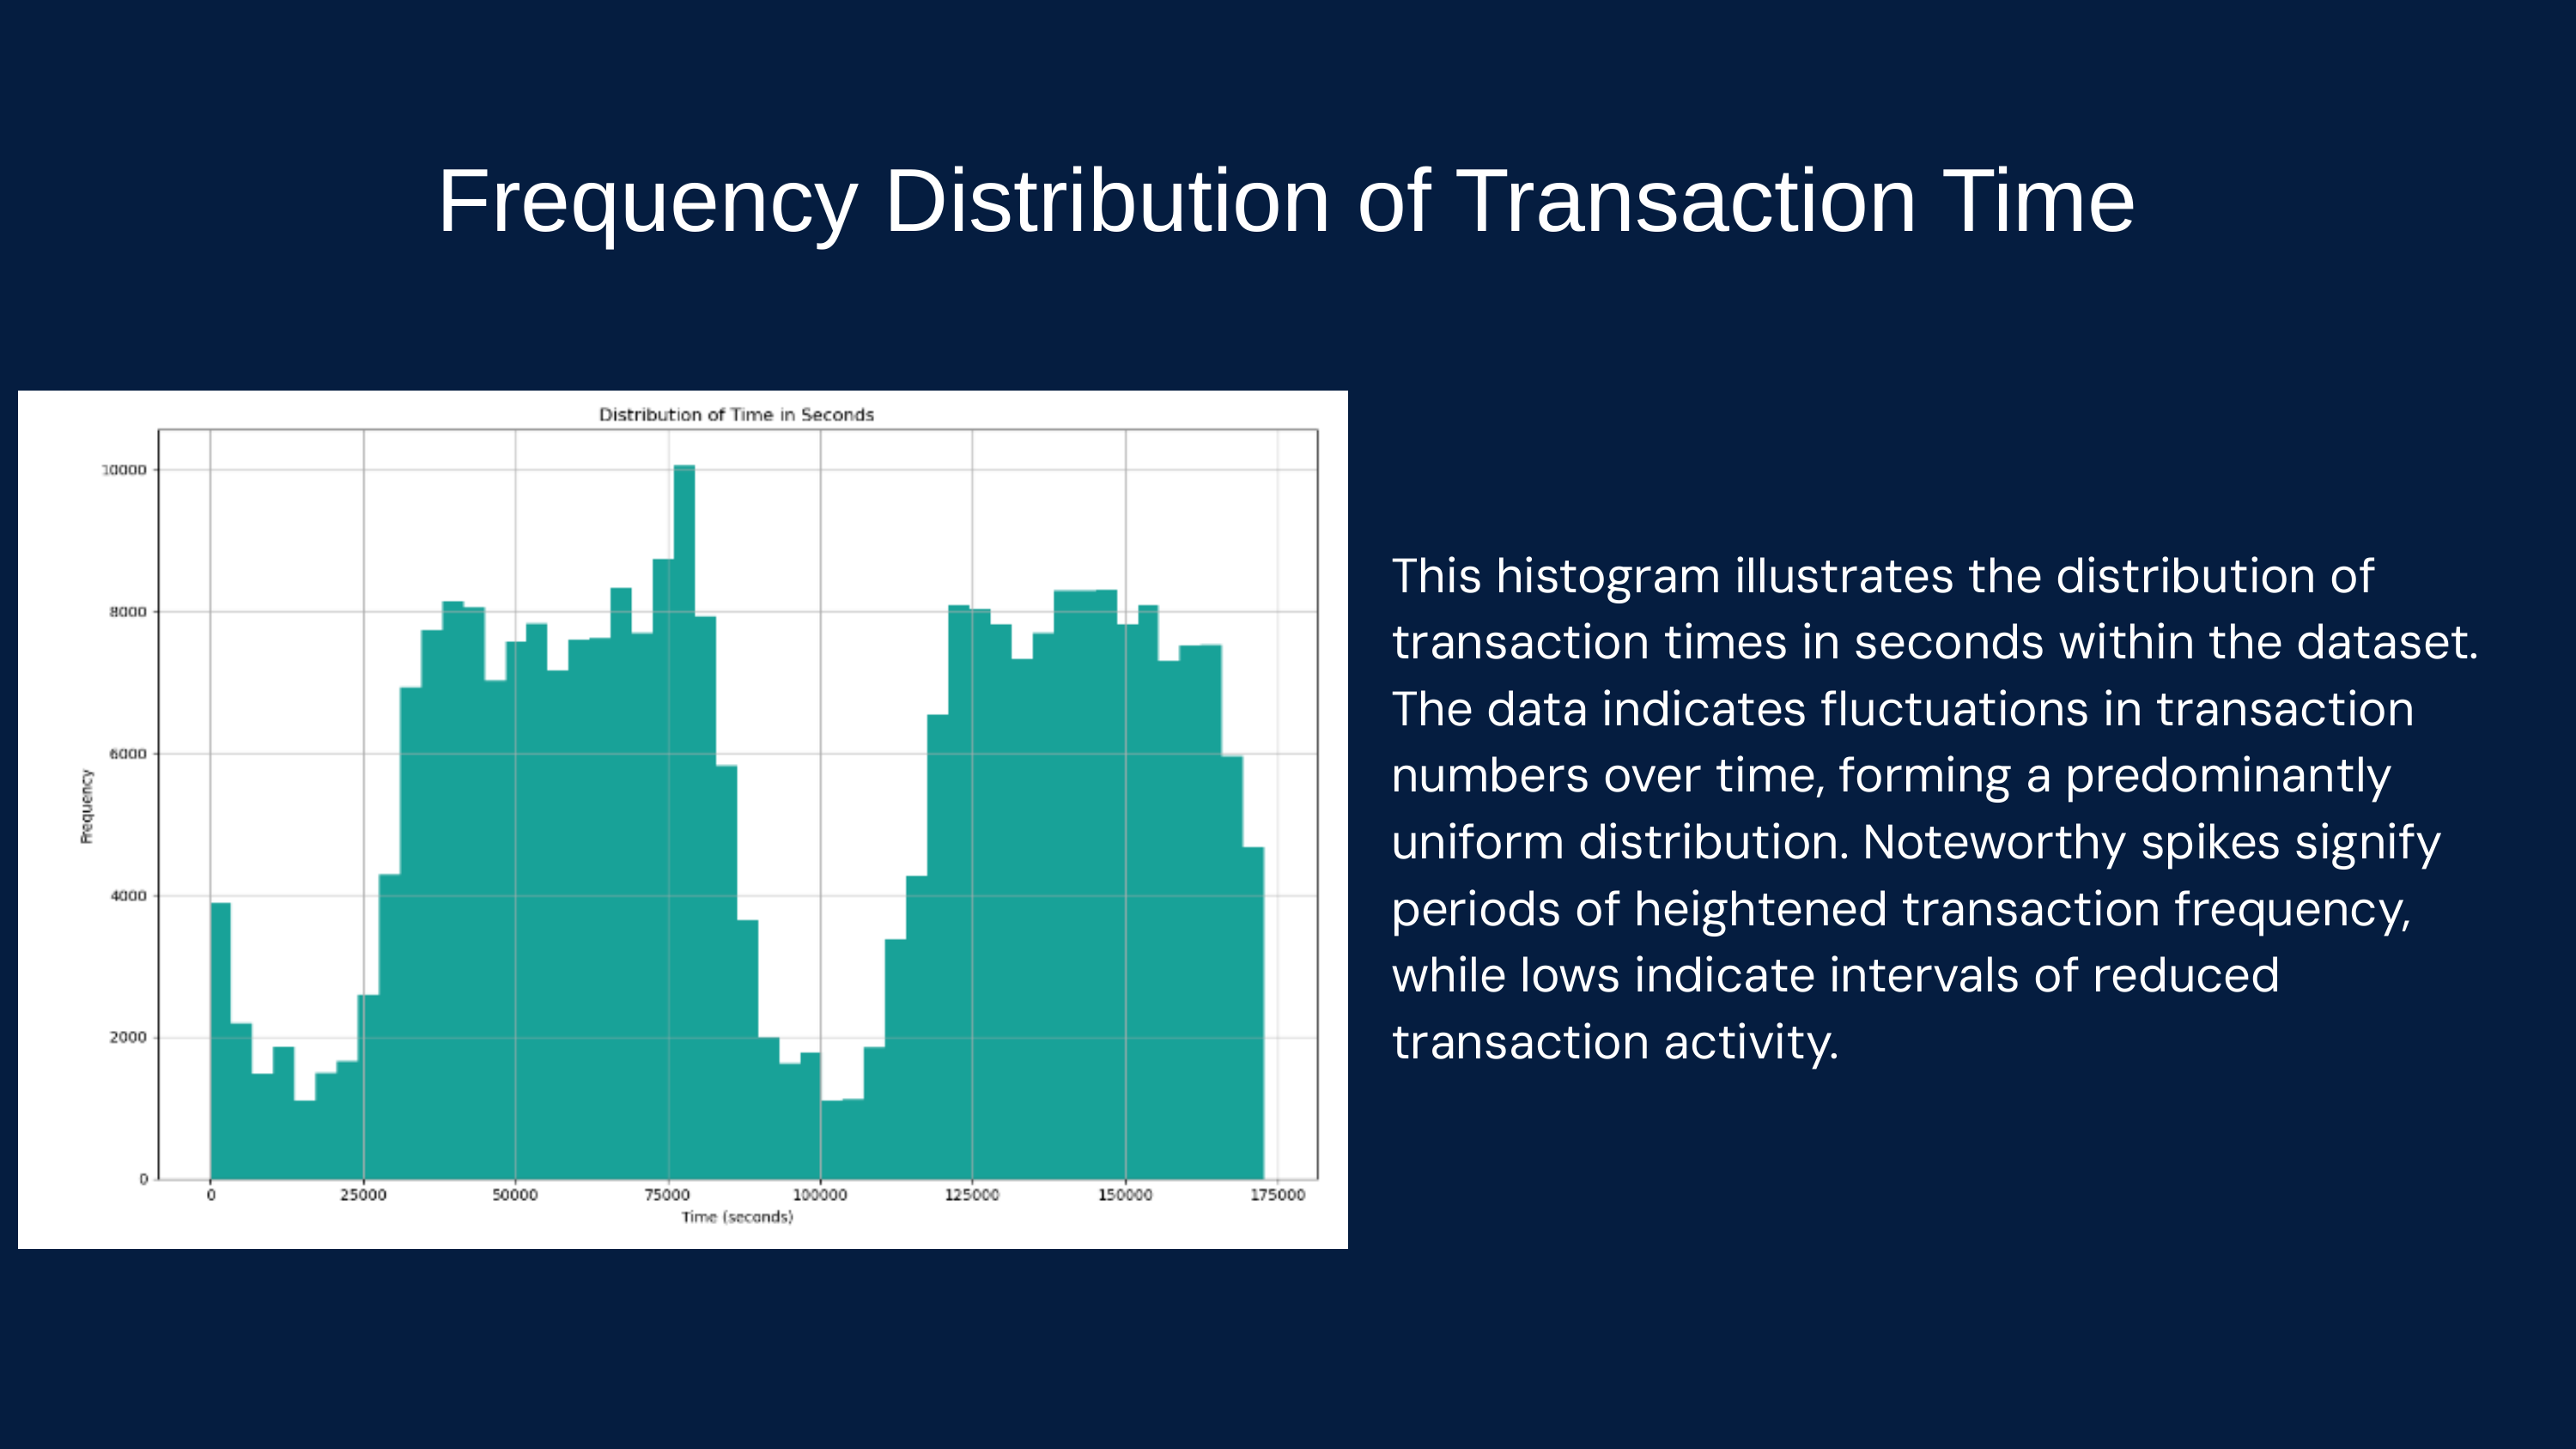

Frequency Distribution of Transaction Time

This histogram illustrates the distribution of transaction times in seconds within the dataset. The data indicates fluctuations in transaction numbers over time, forming a predominantly uniform distribution. Noteworthy spikes signify periods of heightened transaction frequency, while lows indicate intervals of reduced transaction activity.